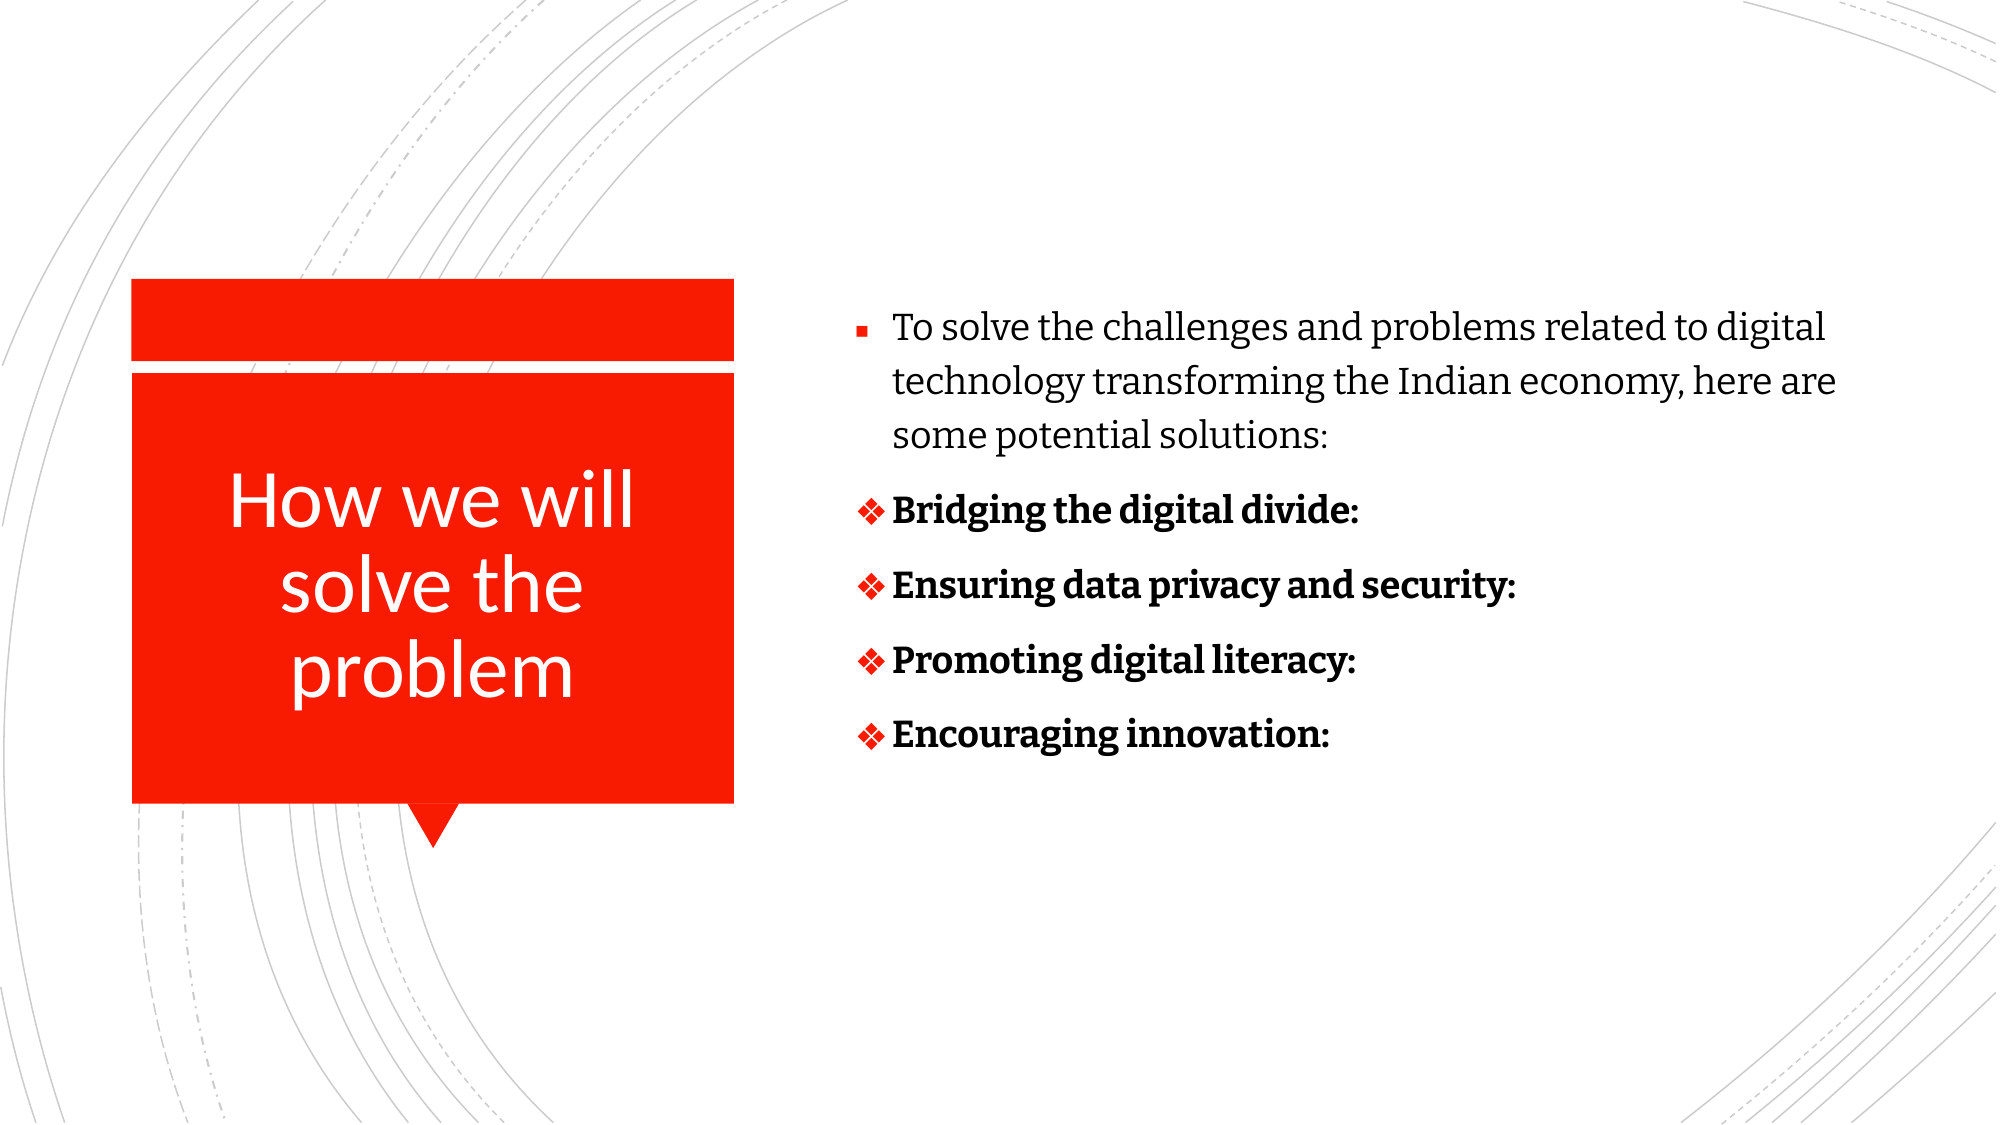

To solve the challenges and problems related to digital technology transforming the Indian economy, here are some potential solutions:
Bridging the digital divide:
Ensuring data privacy and security:
Promoting digital literacy:
Encouraging innovation:

# How we will solve the problem